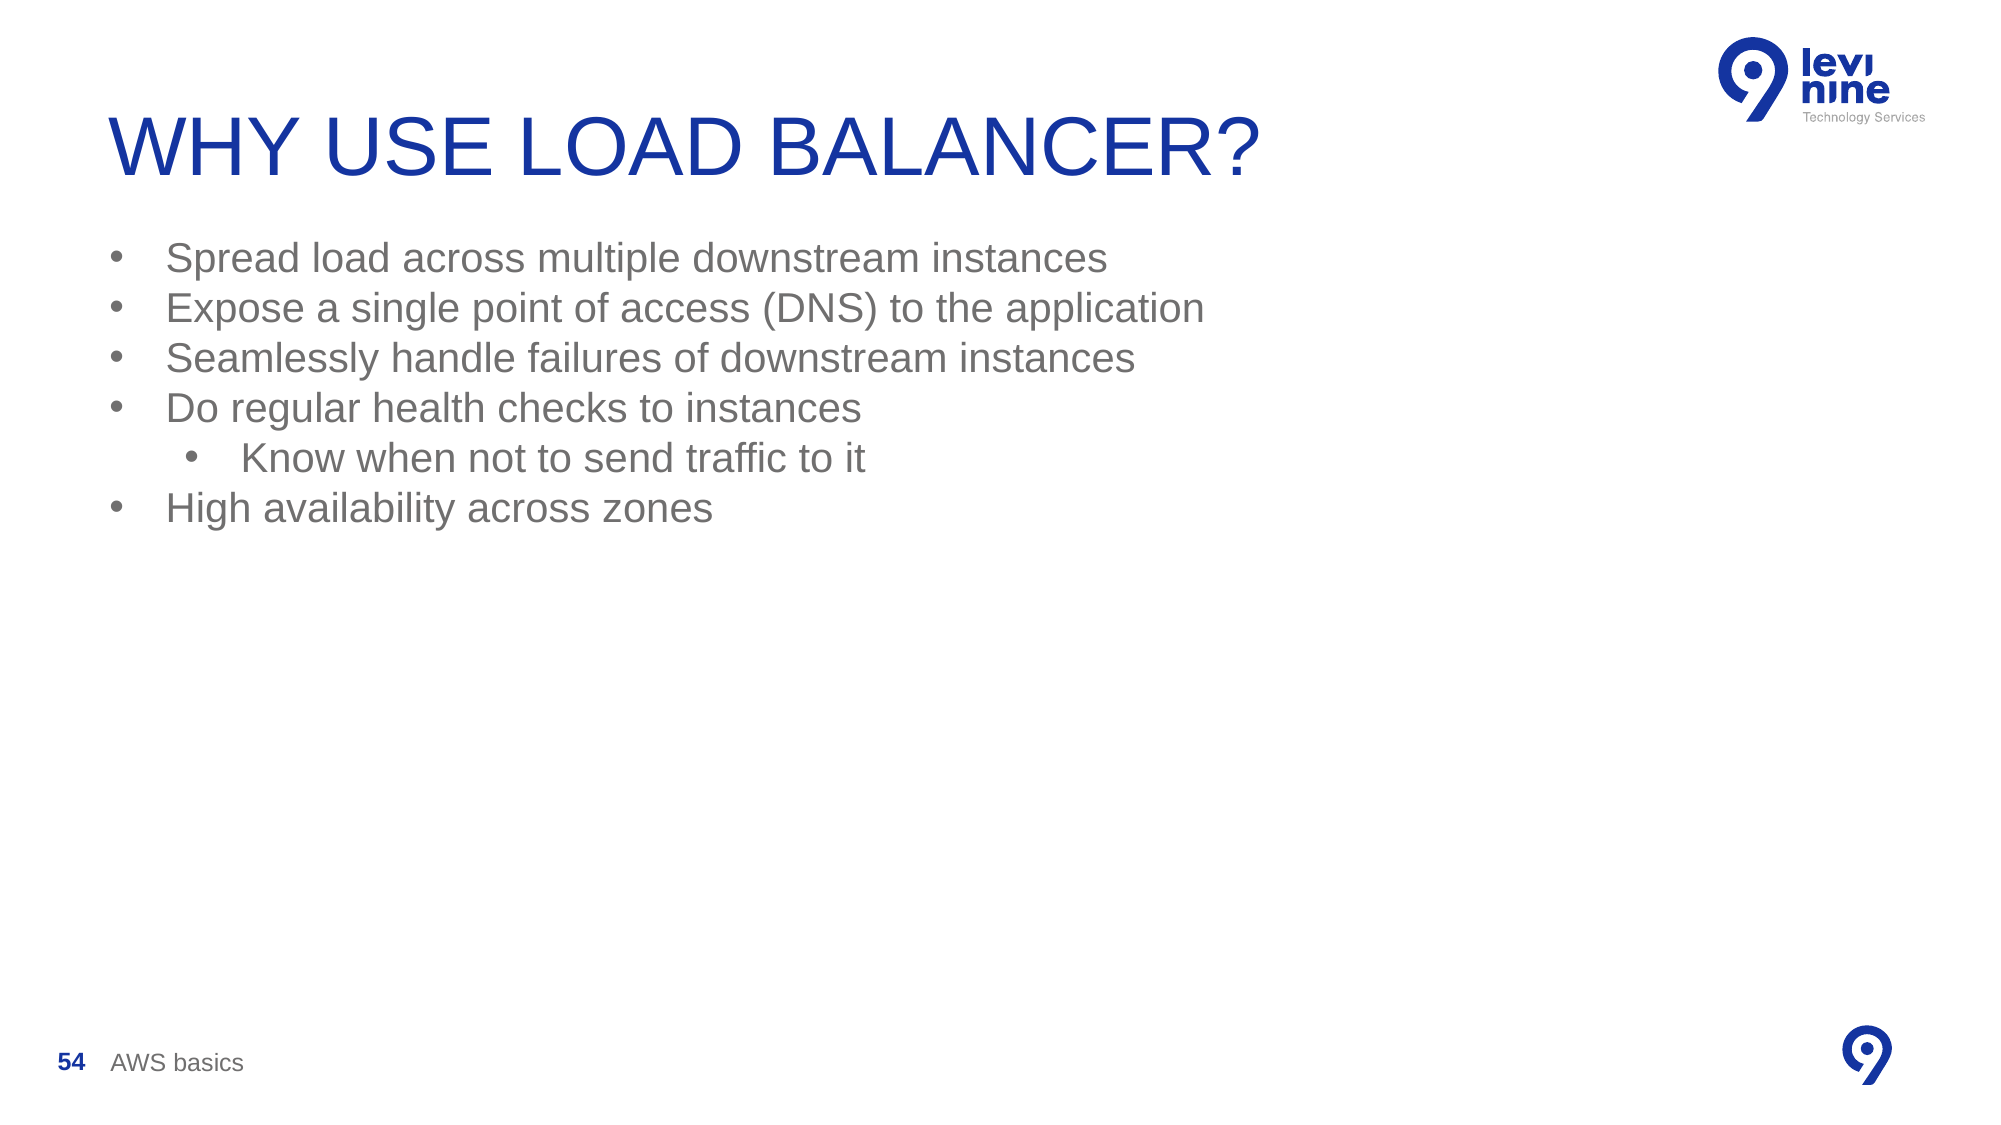

# Why Use load balancer?
Spread load across multiple downstream instances
Expose a single point of access (DNS) to the application
Seamlessly handle failures of downstream instances
Do regular health checks to instances
Know when not to send traffic to it
High availability across zones

AWS basics
54